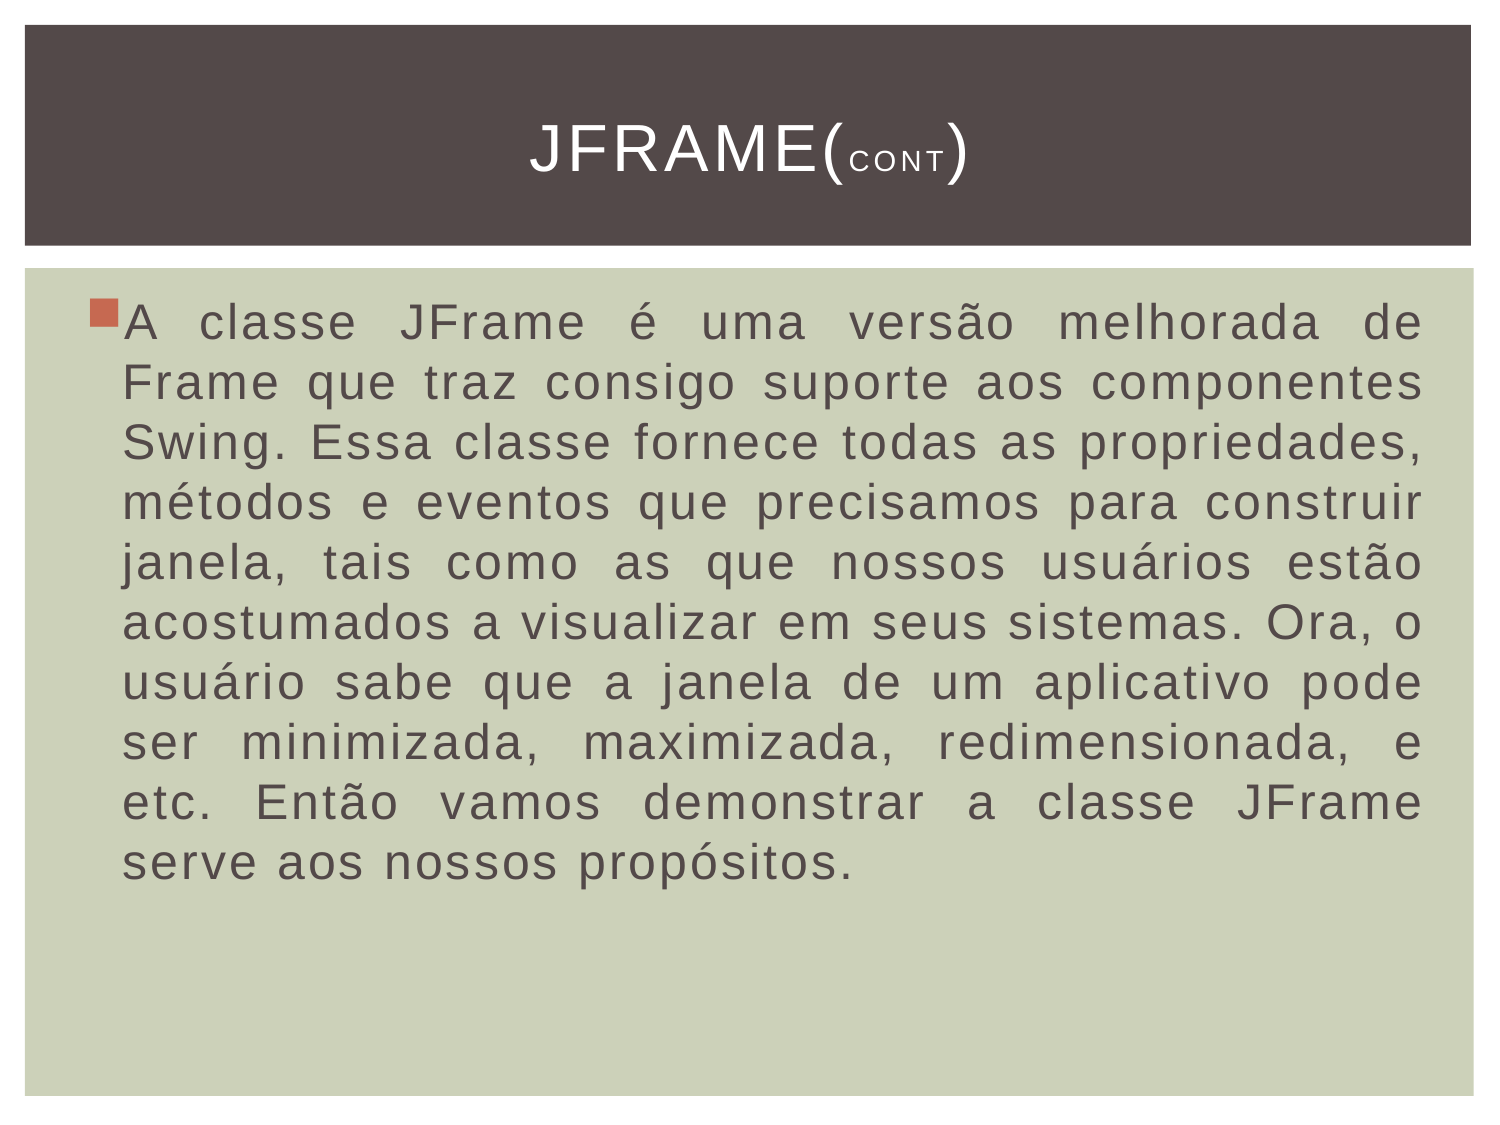

# Jframe(cont)
A classe JFrame é uma versão melhorada de Frame que traz consigo suporte aos componentes Swing. Essa classe fornece todas as propriedades, métodos e eventos que precisamos para construir janela, tais como as que nossos usuários estão acostumados a visualizar em seus sistemas. Ora, o usuário sabe que a janela de um aplicativo pode ser minimizada, maximizada, redimensionada, e etc. Então vamos demonstrar a classe JFrame serve aos nossos propósitos.